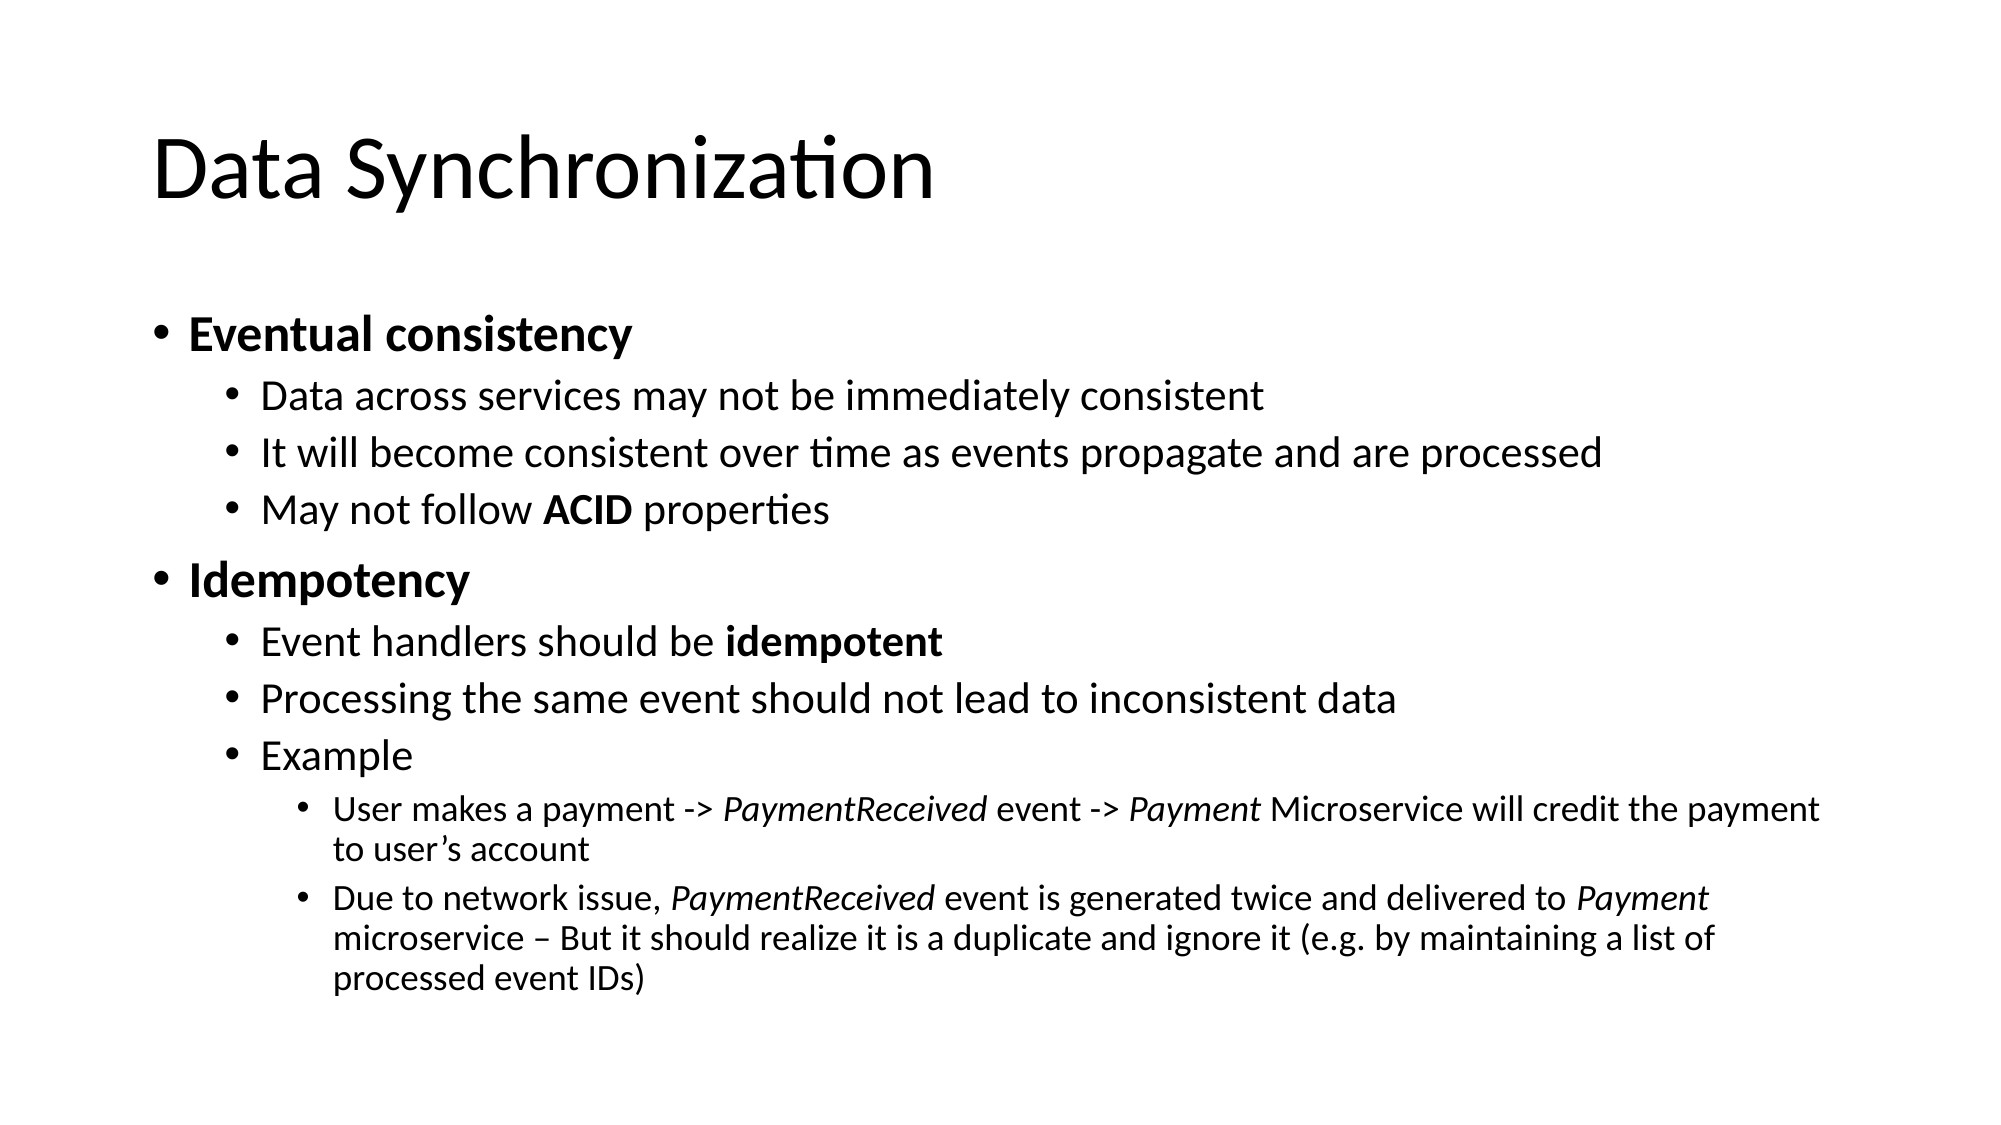

# Data Synchronization
Eventual consistency
Data across services may not be immediately consistent
It will become consistent over time as events propagate and are processed
May not follow ACID properties
Idempotency
Event handlers should be idempotent
Processing the same event should not lead to inconsistent data
Example
User makes a payment -> PaymentReceived event -> Payment Microservice will credit the payment to user’s account
Due to network issue, PaymentReceived event is generated twice and delivered to Payment microservice – But it should realize it is a duplicate and ignore it (e.g. by maintaining a list of processed event IDs)